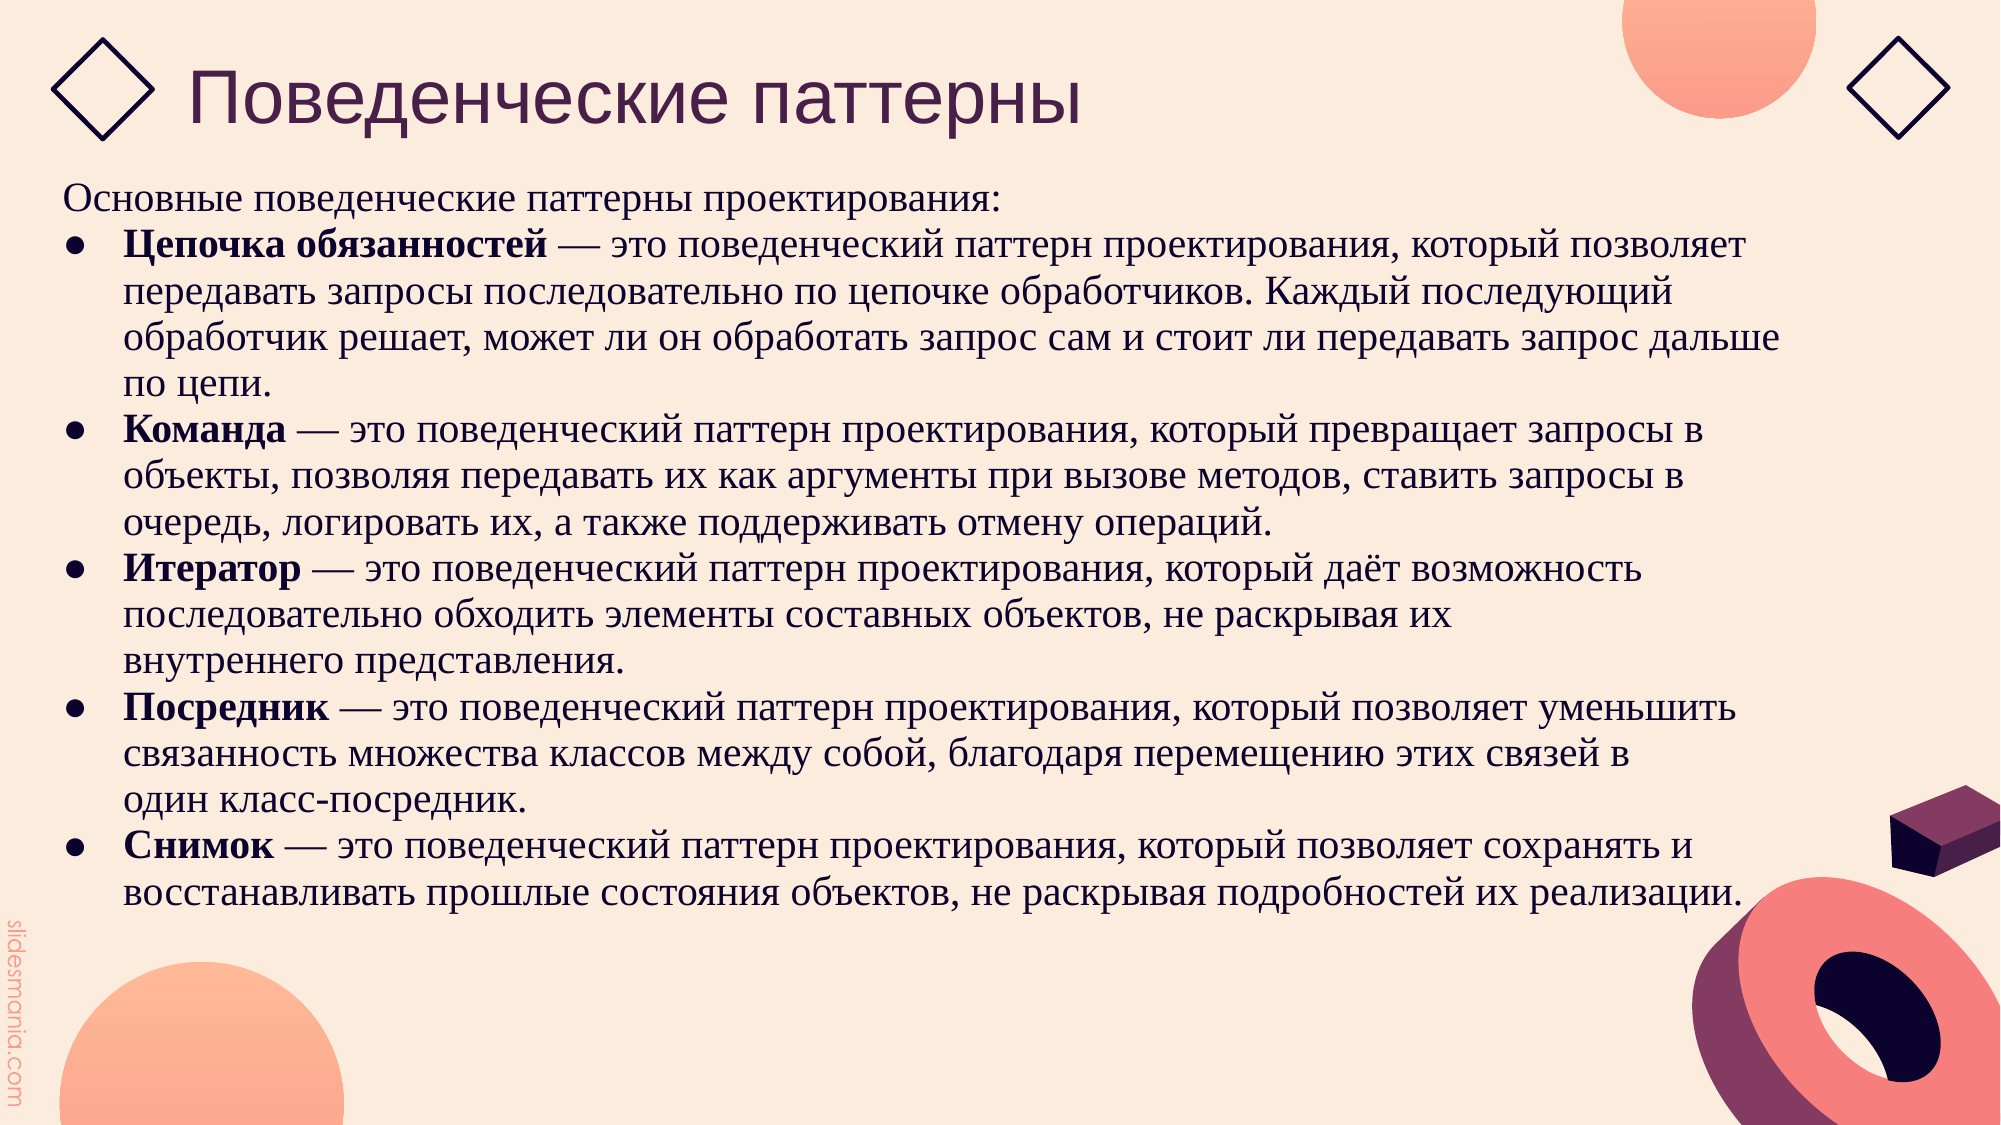

# Поведенческие паттерны
Основные поведенческие паттерны проектирования:
Цепочка обязанностей — это поведенческий паттерн проектирования, который позволяет передавать запросы последовательно по цепочке обработчиков. Каждый последующий обработчик решает, может ли он обработать запрос сам и стоит ли передавать запрос дальше по цепи.
Команда — это поведенческий паттерн проектирования, который превращает запросы в объекты, позволяя передавать их как аргументы при вызове методов, ставить запросы в очередь, логировать их, а также поддерживать отмену операций.
Итератор — это поведенческий паттерн проектирования, который даёт возможность последовательно обходить элементы составных объектов, не раскрывая их внутреннего представления.
Посредник — это поведенческий паттерн проектирования, который позволяет уменьшить связанность множества классов между собой, благодаря перемещению этих связей в один класс-посредник.
Снимок — это поведенческий паттерн проектирования, который позволяет сохранять и восстанавливать прошлые состояния объектов, не раскрывая подробностей их реализации.